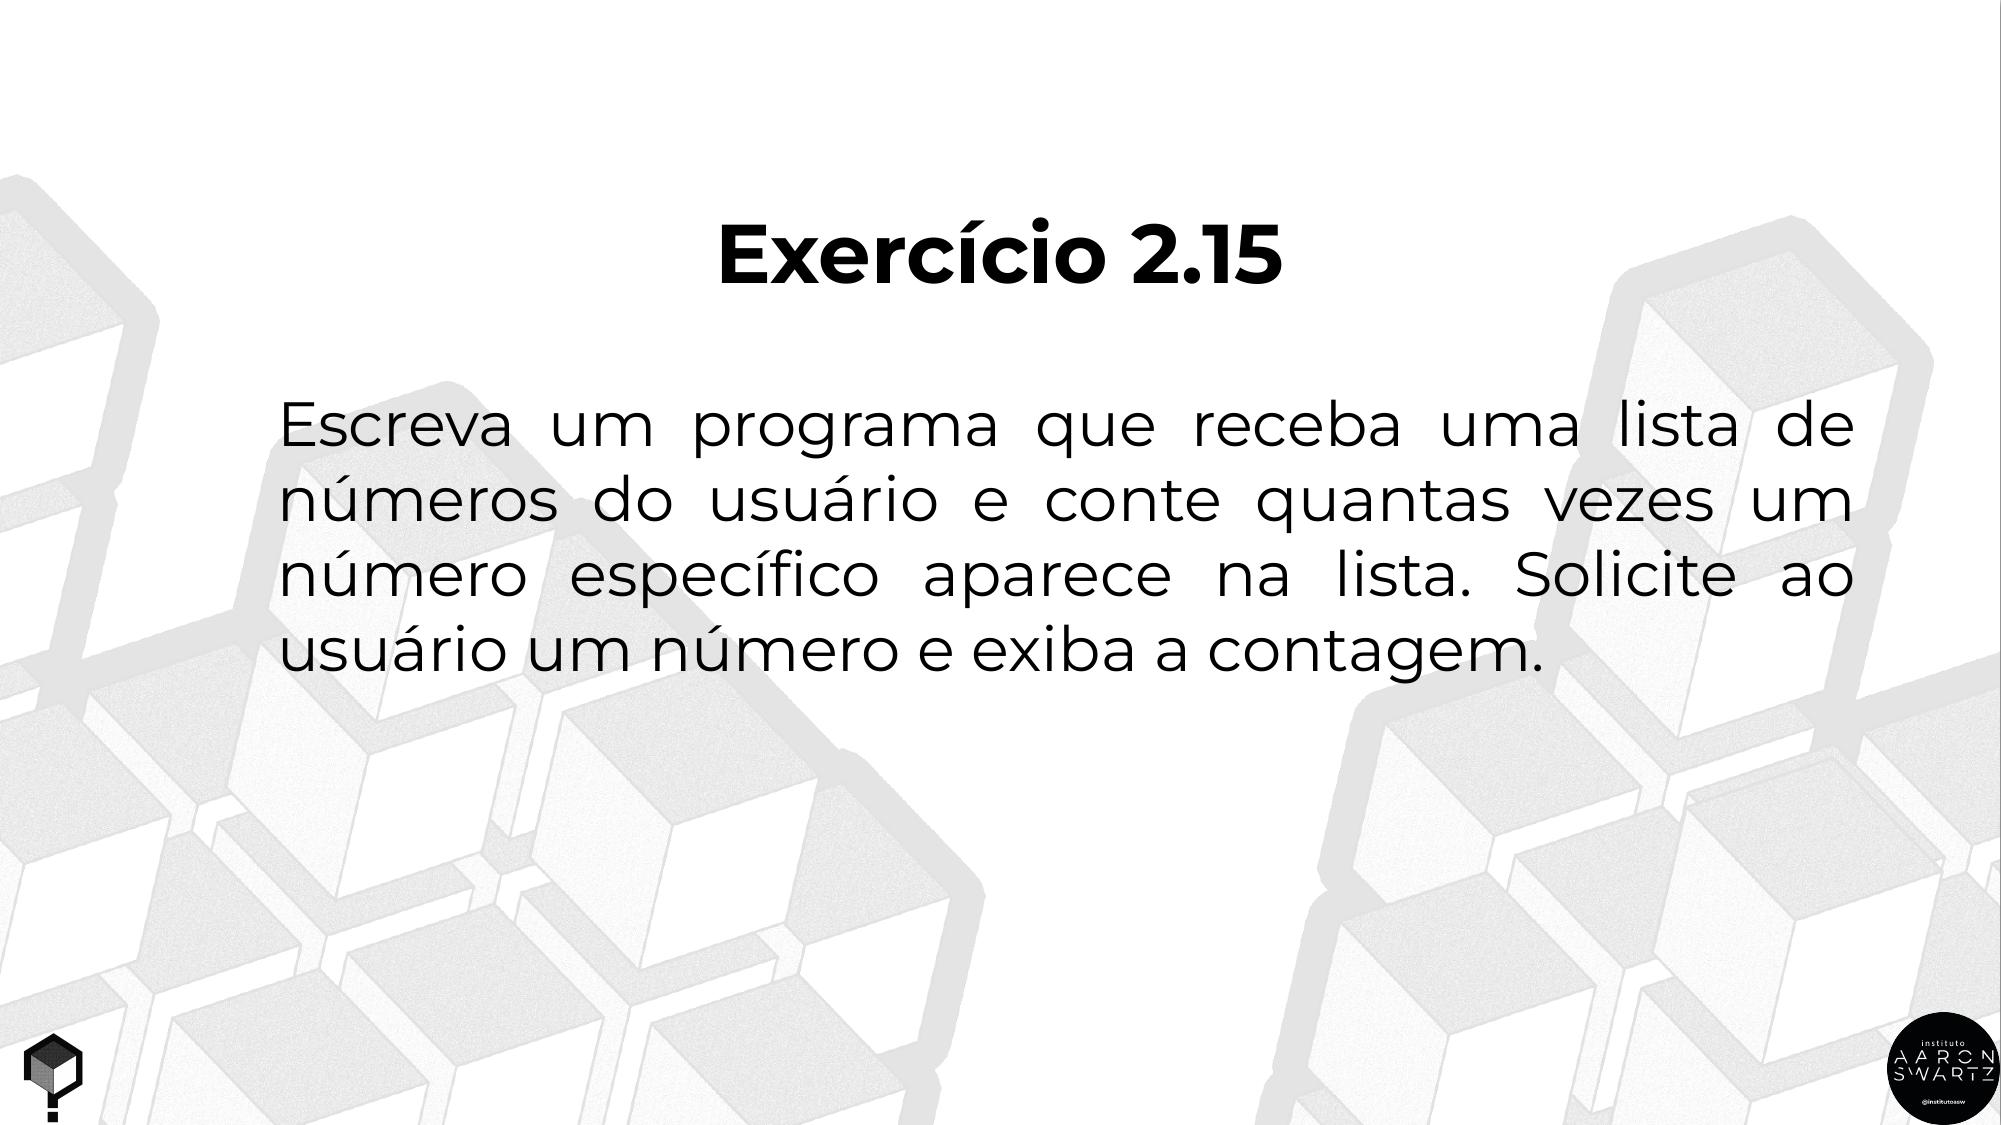

Exercício 2.15
Escreva um programa que receba uma lista de números do usuário e conte quantas vezes um número específico aparece na lista. Solicite ao usuário um número e exiba a contagem.